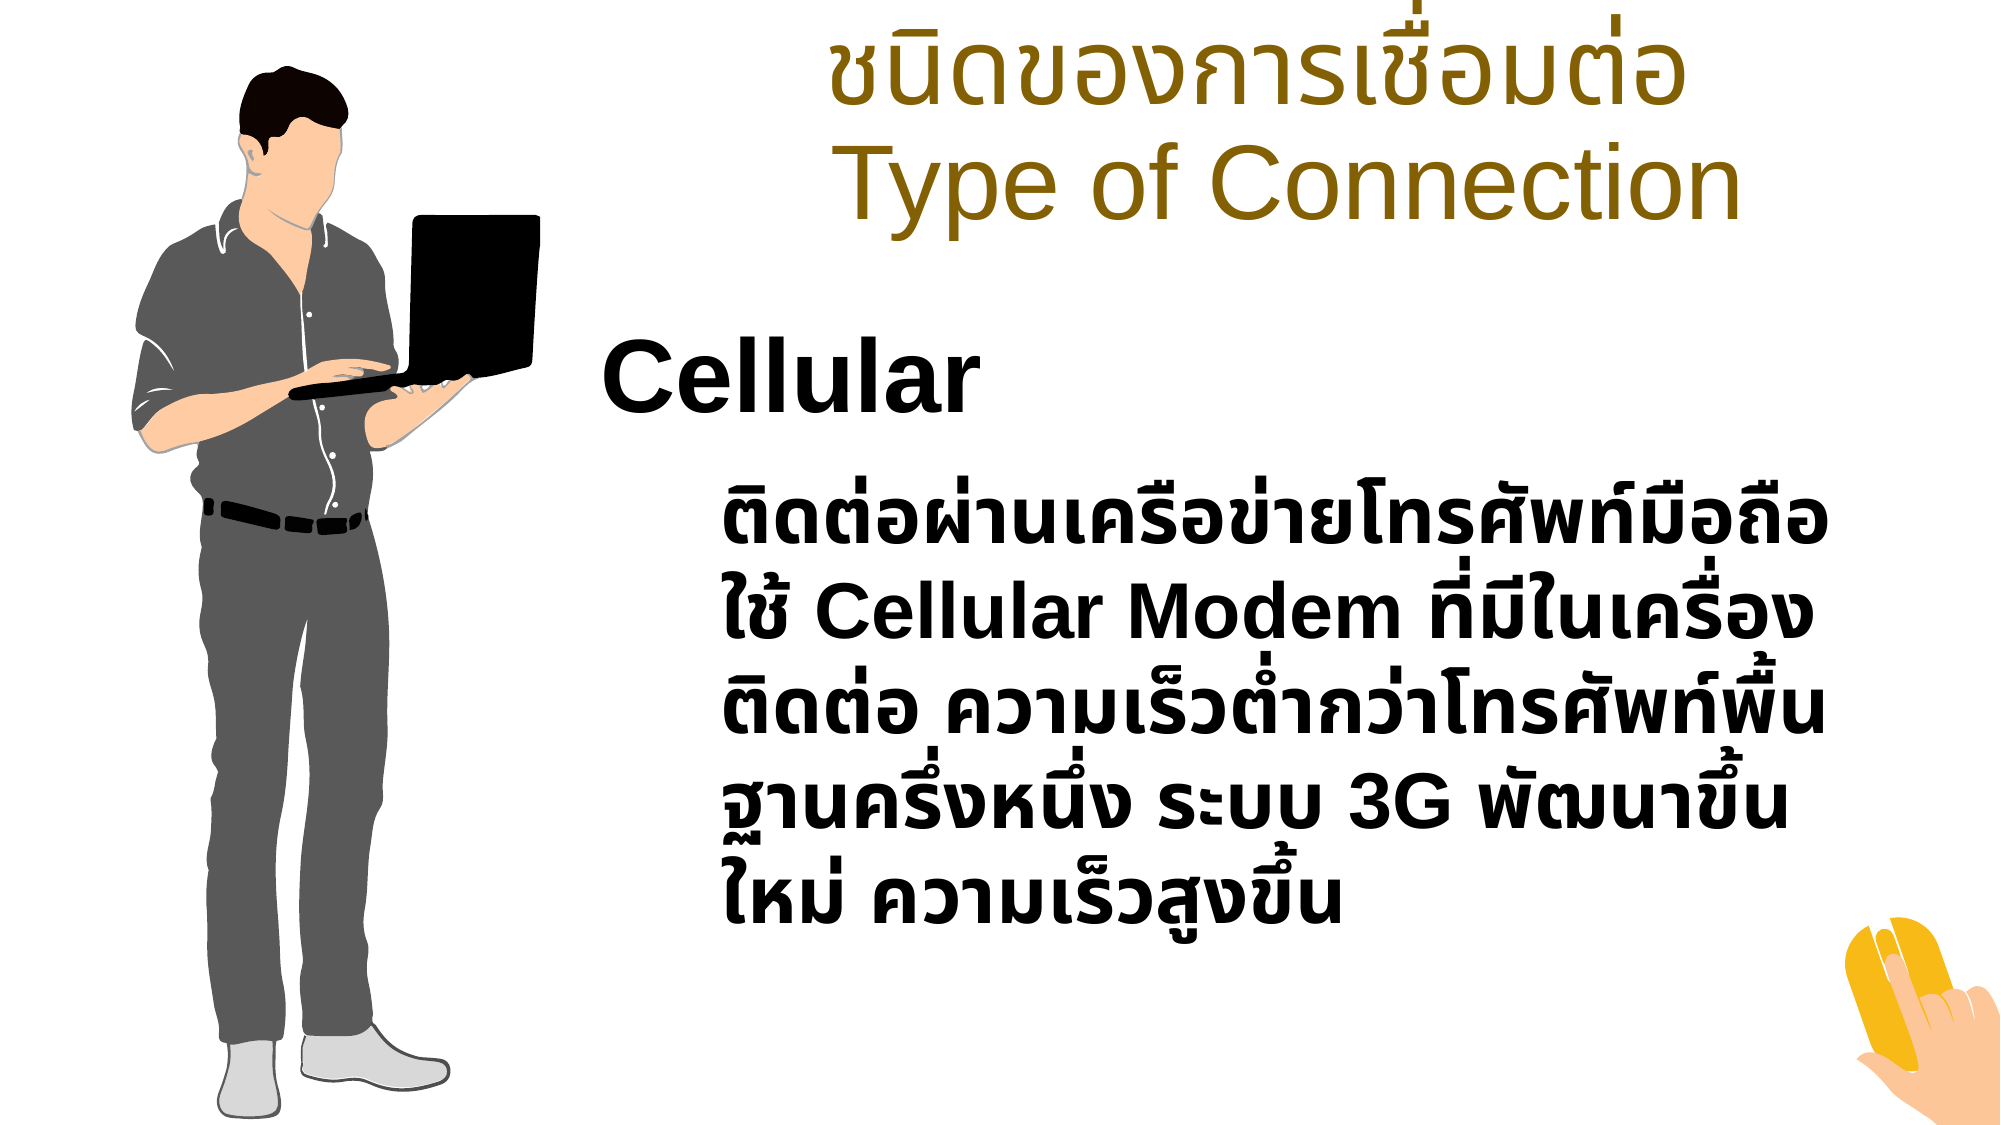

ชนิดของการเชื่อมต่อ
 Type of Connection

Cellular
ติดต่อผ่านเครือข่ายโทรศัพท์มือถือ ใช้ Cellular Modem ที่มีในเครื่องติดต่อ ความเร็วต่ำกว่าโทรศัพท์พื้นฐานครึ่งหนึ่ง ระบบ 3G พัฒนาขึ้นใหม่ ความเร็วสูงขึ้น